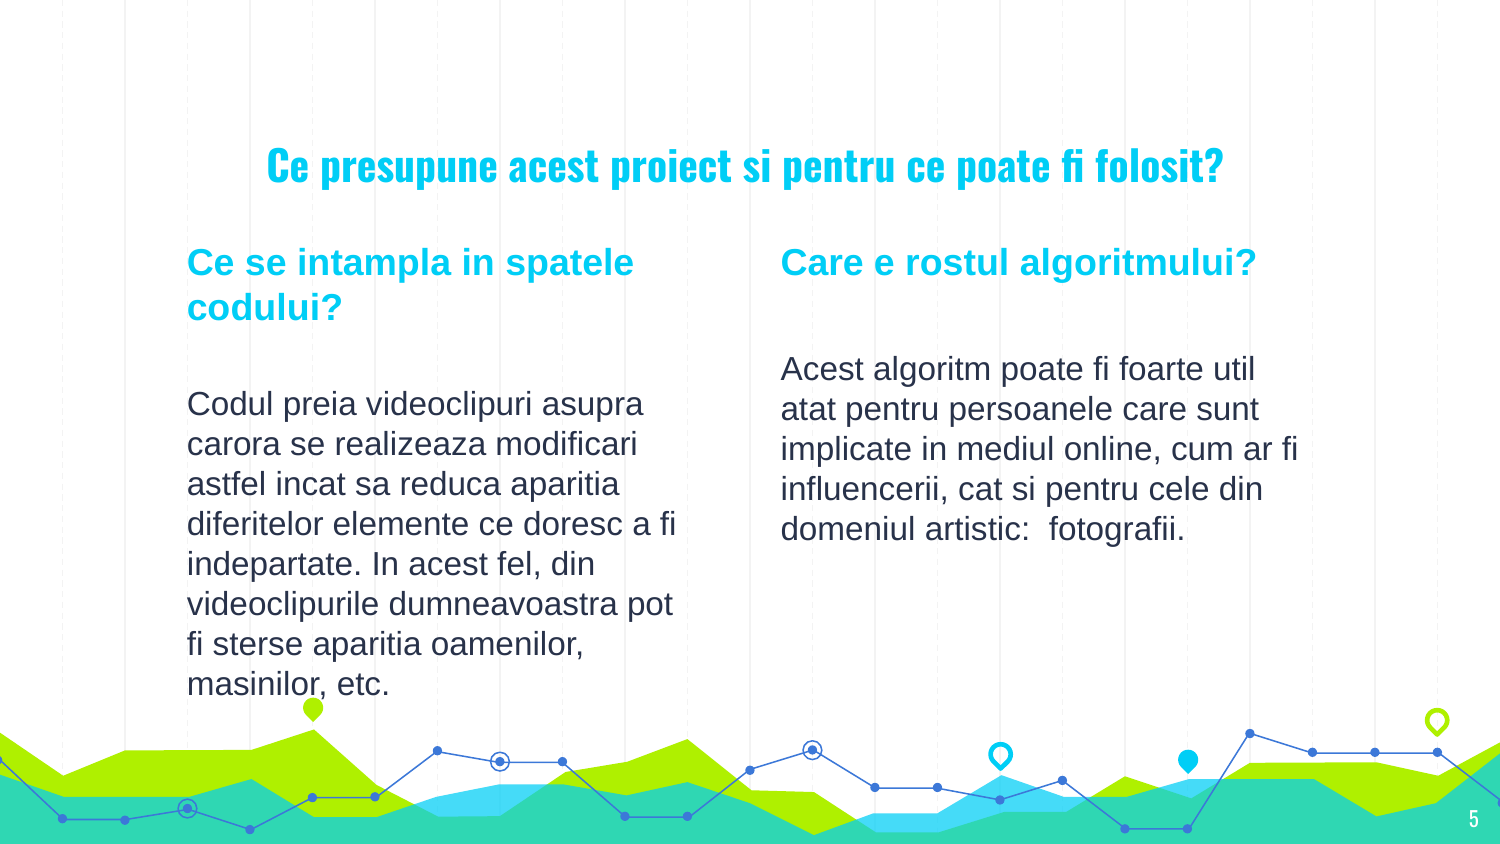

# Ce presupune acest proiect si pentru ce poate fi folosit?
Ce se intampla in spatele codului?

Codul preia videoclipuri asupra carora se realizeaza modificari astfel incat sa reduca aparitia diferitelor elemente ce doresc a fi indepartate. In acest fel, din videoclipurile dumneavoastra pot fi sterse aparitia oamenilor, masinilor, etc.
Care e rostul algoritmului?

Acest algoritm poate fi foarte util atat pentru persoanele care sunt implicate in mediul online, cum ar fi influencerii, cat si pentru cele din domeniul artistic:  fotografii.
5